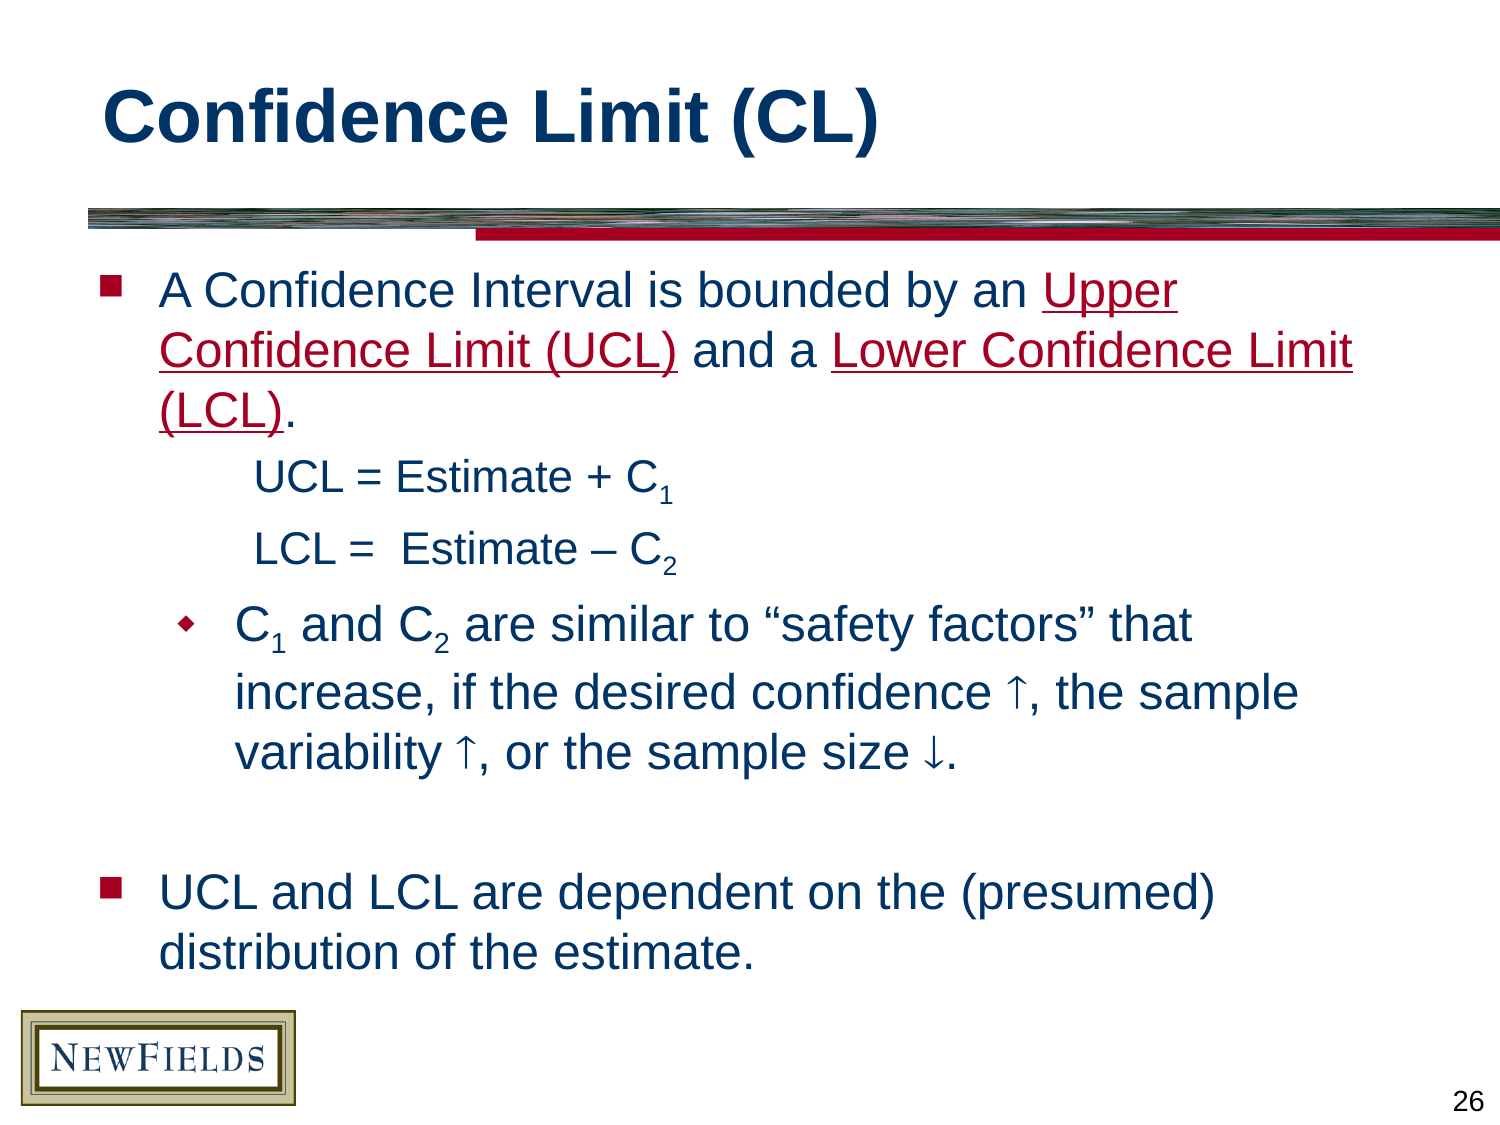

# Confidence Limit (CL)
A Confidence Interval is bounded by an Upper Confidence Limit (UCL) and a Lower Confidence Limit (LCL).
UCL = Estimate + C1
LCL =  Estimate – C2
C1 and C2 are similar to “safety factors” that increase, if the desired confidence ↑, the sample variability ↑, or the sample size ↓.

UCL and LCL are dependent on the (presumed) distribution of the estimate.
26